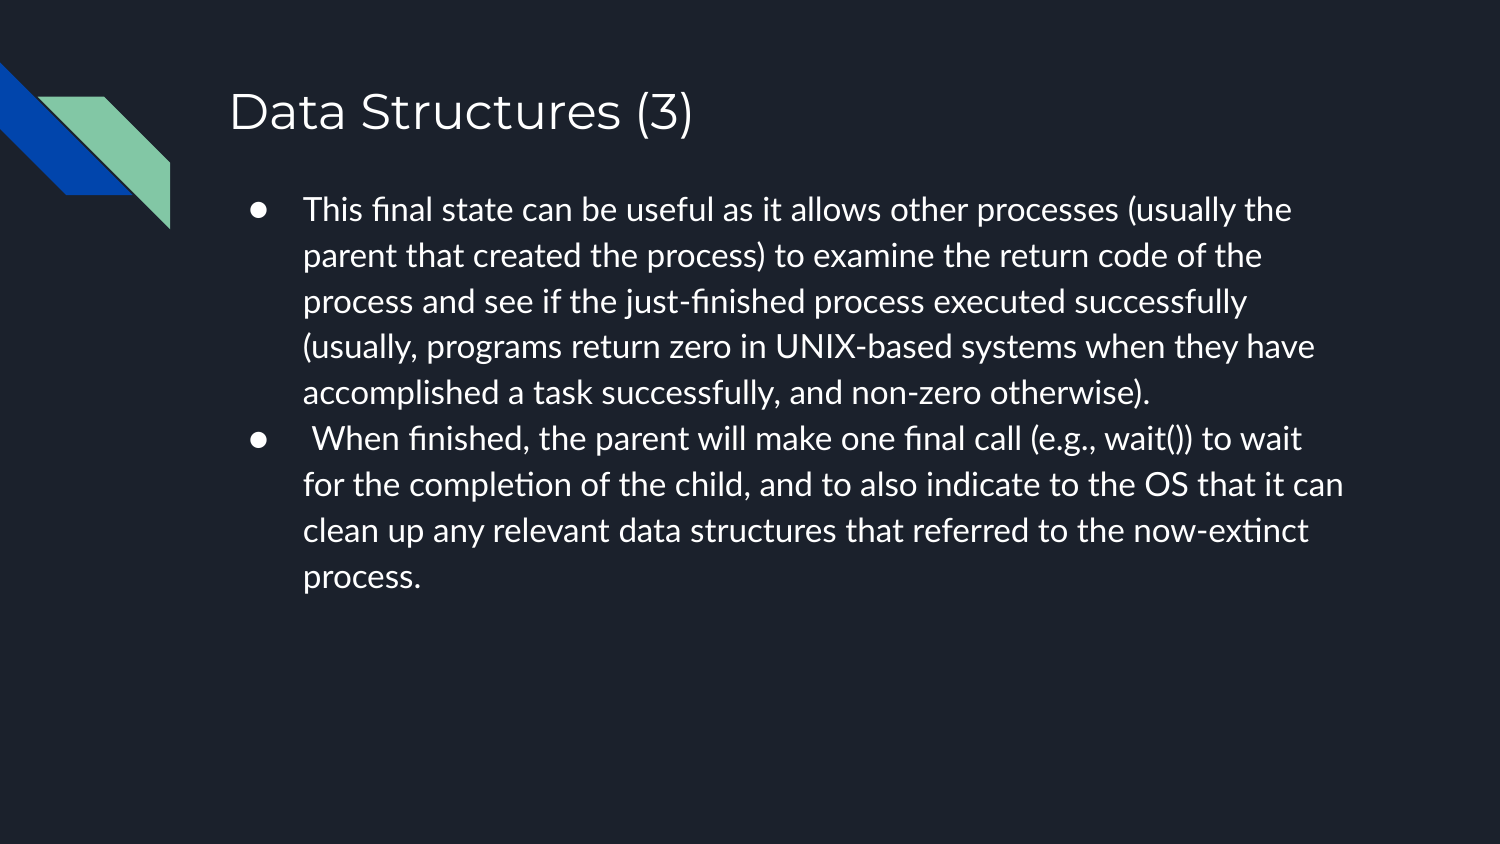

# Data Structures (3)
This final state can be useful as it allows other processes (usually the parent that created the process) to examine the return code of the process and see if the just-finished process executed successfully (usually, programs return zero in UNIX-based systems when they have accomplished a task successfully, and non-zero otherwise).
 When finished, the parent will make one final call (e.g., wait()) to wait for the completion of the child, and to also indicate to the OS that it can clean up any relevant data structures that referred to the now-extinct process.